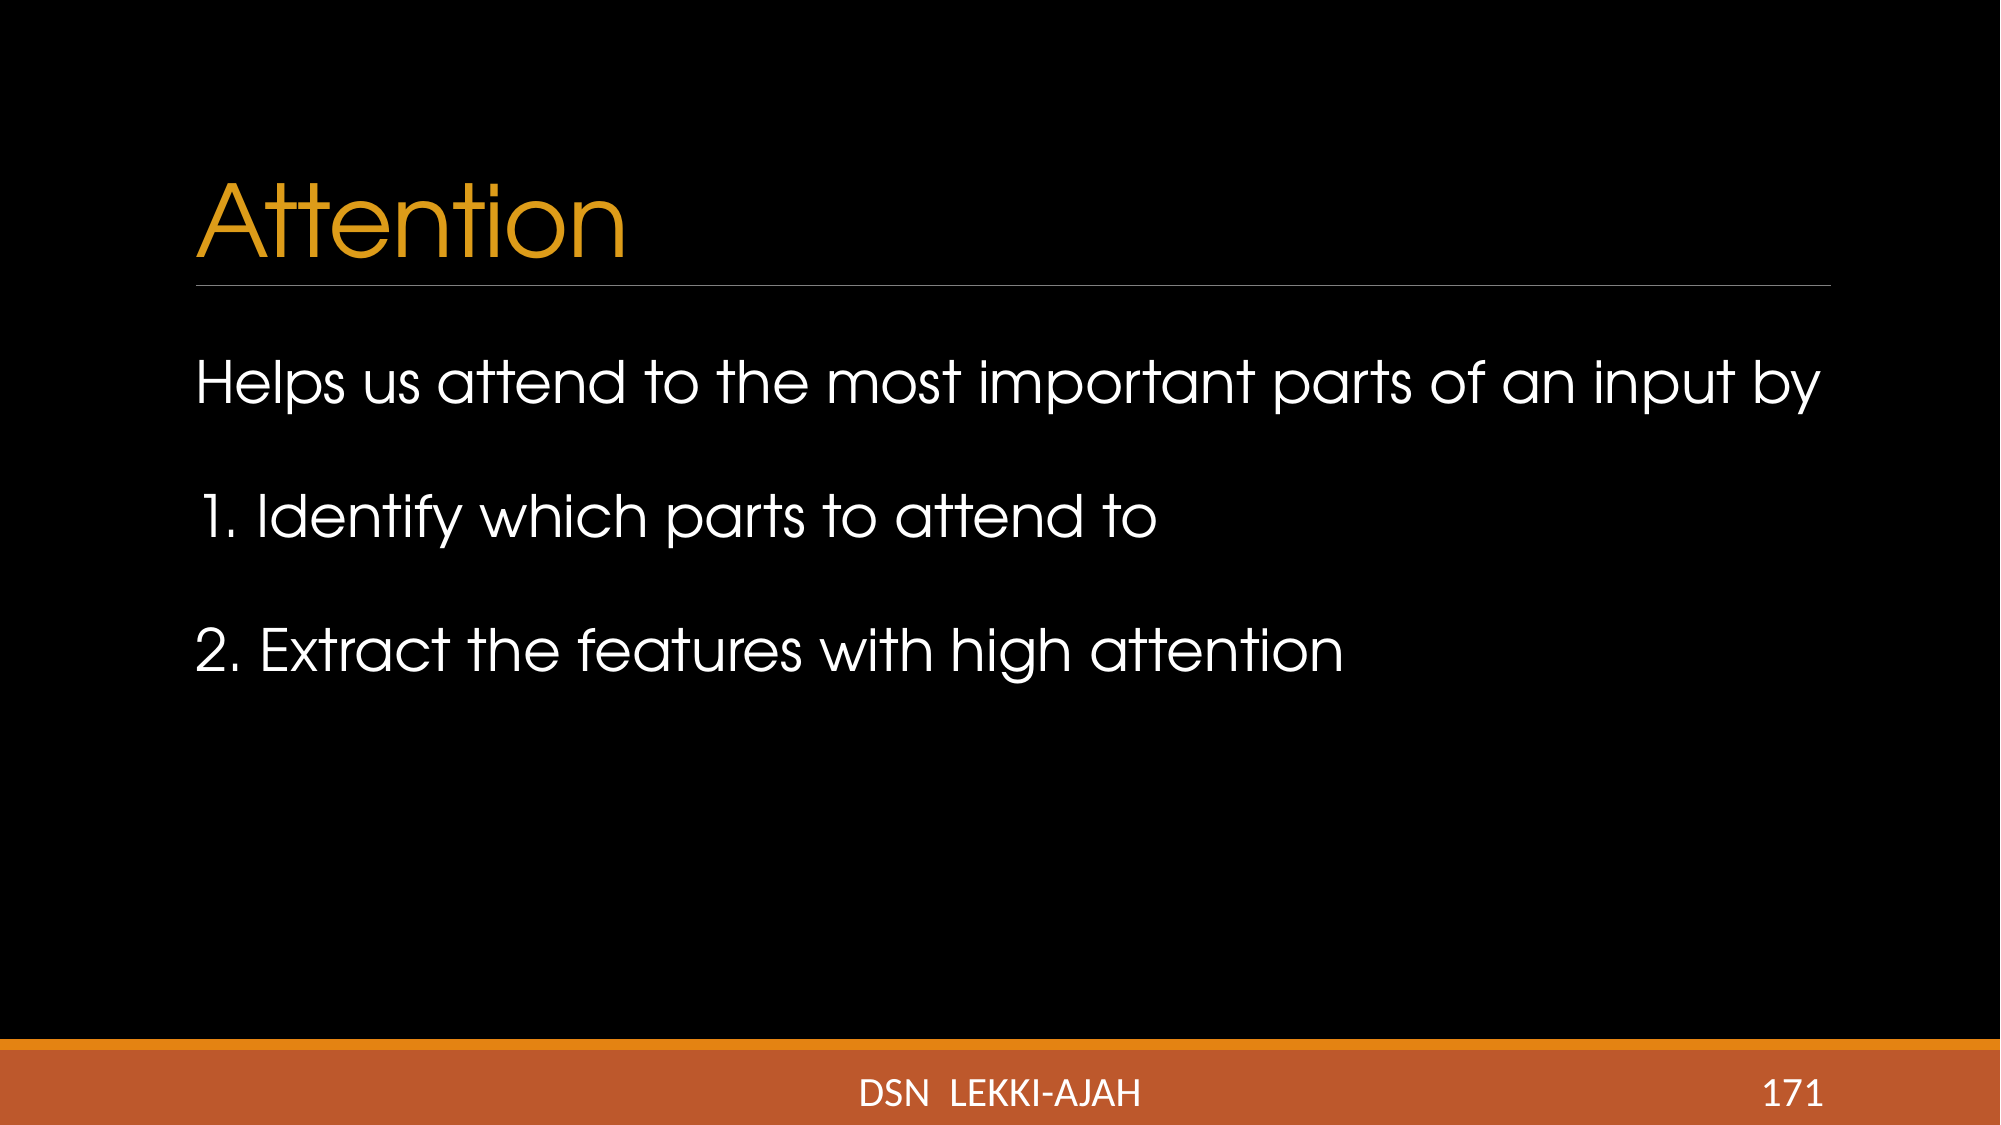

# Attention
Helps us attend to the most important parts of an input by
1. Identify which parts to attend to
2. Extract the features with high attention
DSN  LEKKI-AJAH
171